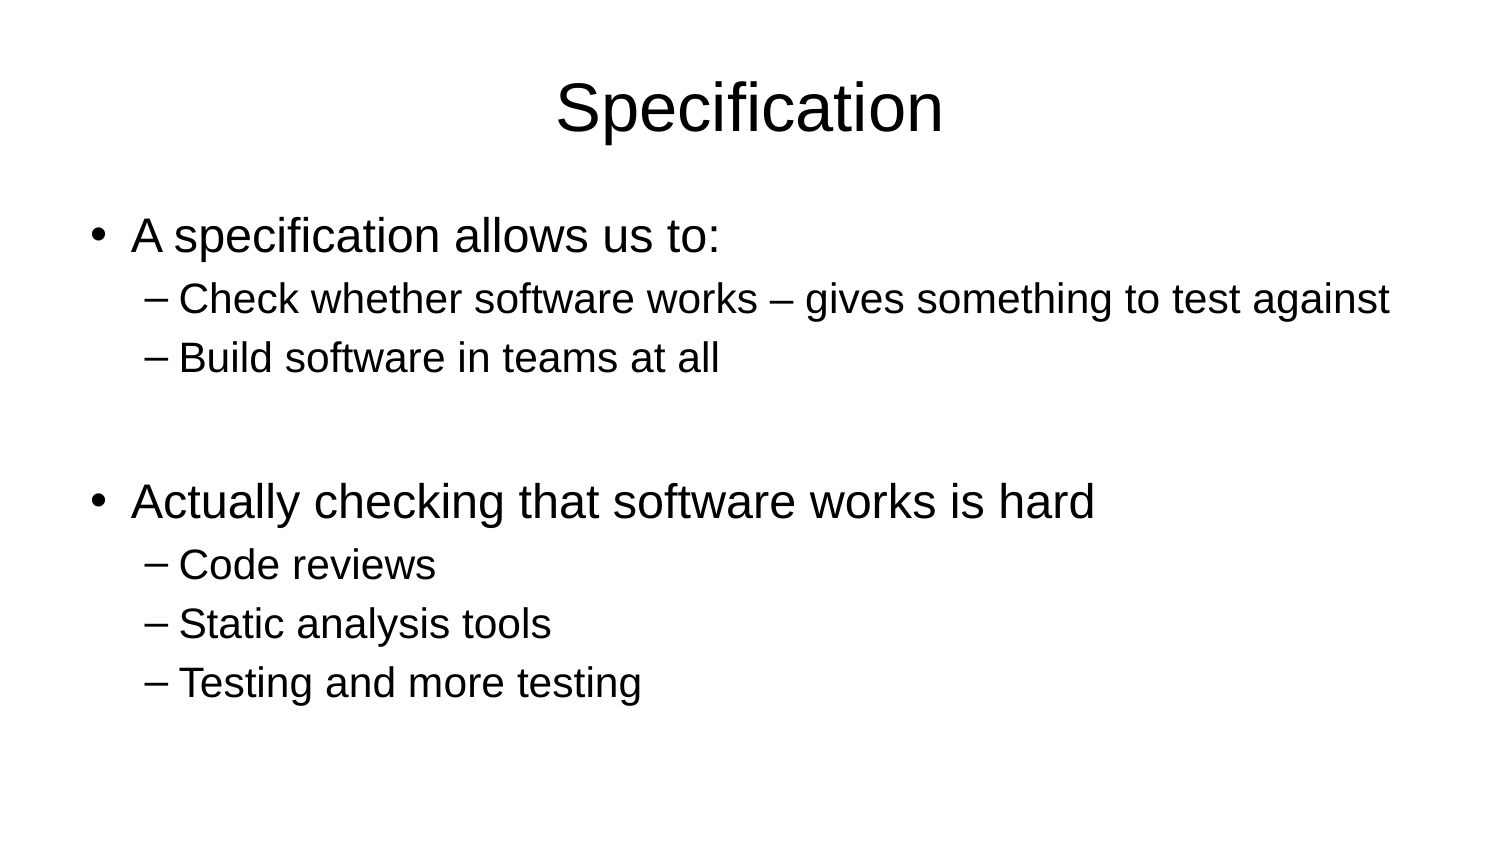

# Specification
A specification allows us to:
Check whether software works – gives something to test against
Build software in teams at all

Actually checking that software works is hard
Code reviews
Static analysis tools
Testing and more testing